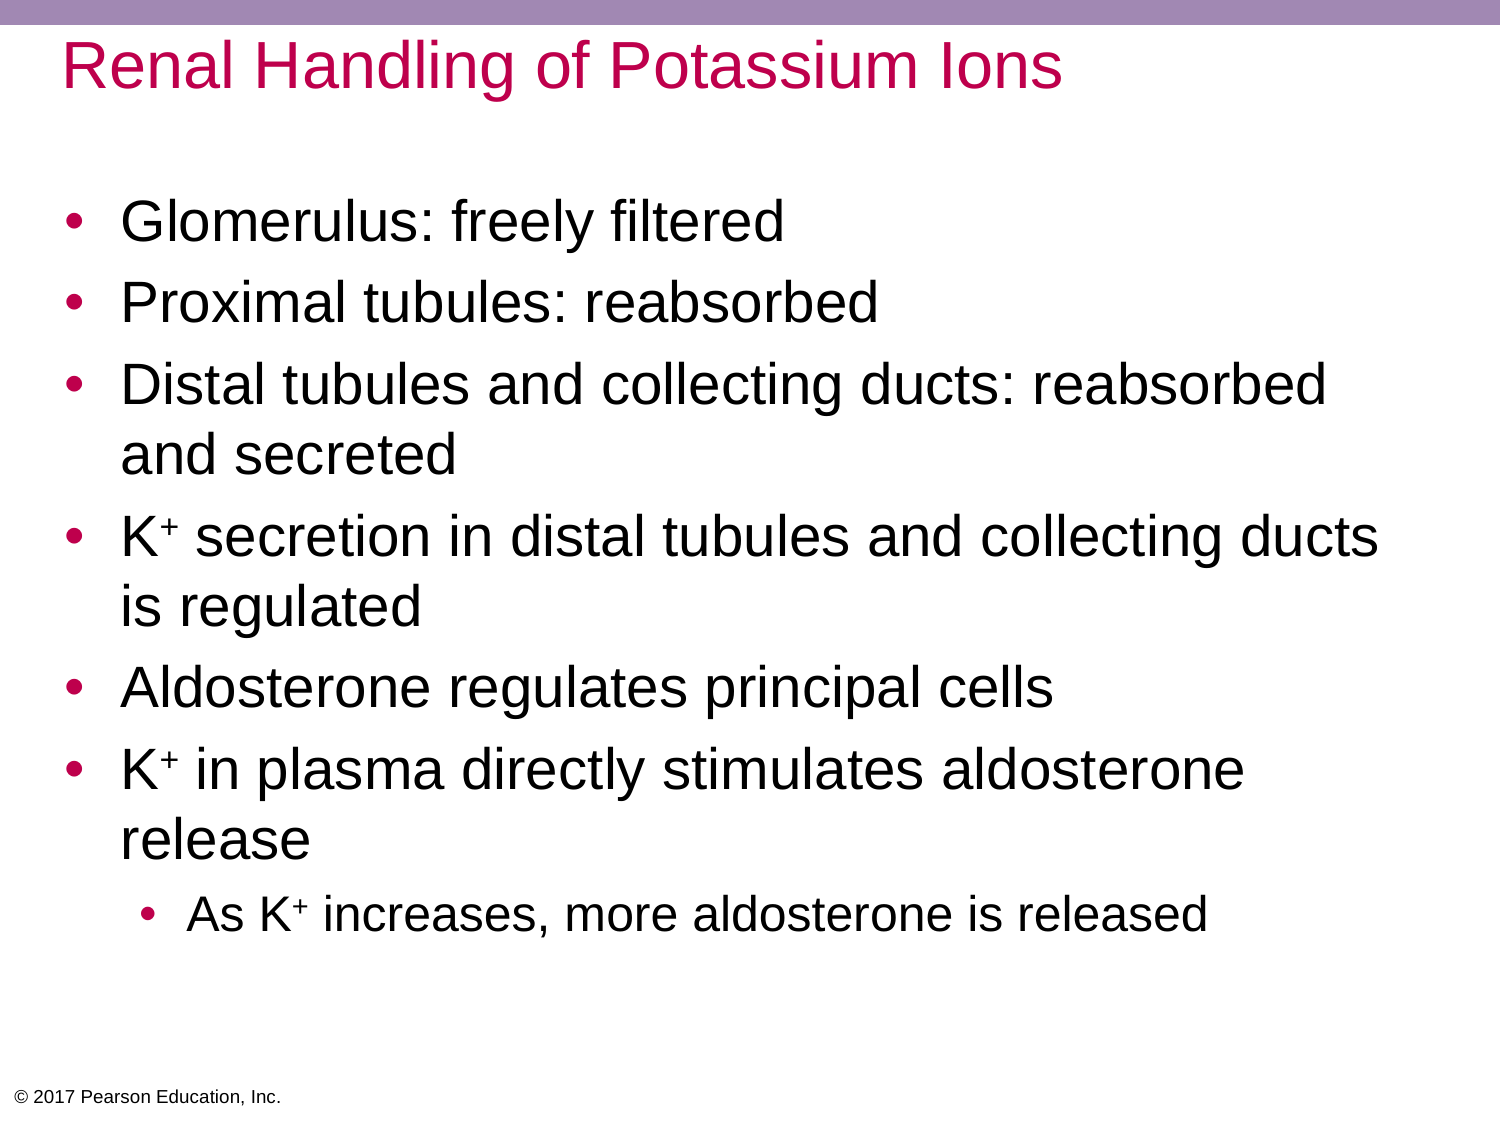

# Renal Handling of Potassium Ions
Glomerulus: freely filtered
Proximal tubules: reabsorbed
Distal tubules and collecting ducts: reabsorbed and secreted
K+ secretion in distal tubules and collecting ducts is regulated
Aldosterone regulates principal cells
K+ in plasma directly stimulates aldosterone release
As K+ increases, more aldosterone is released